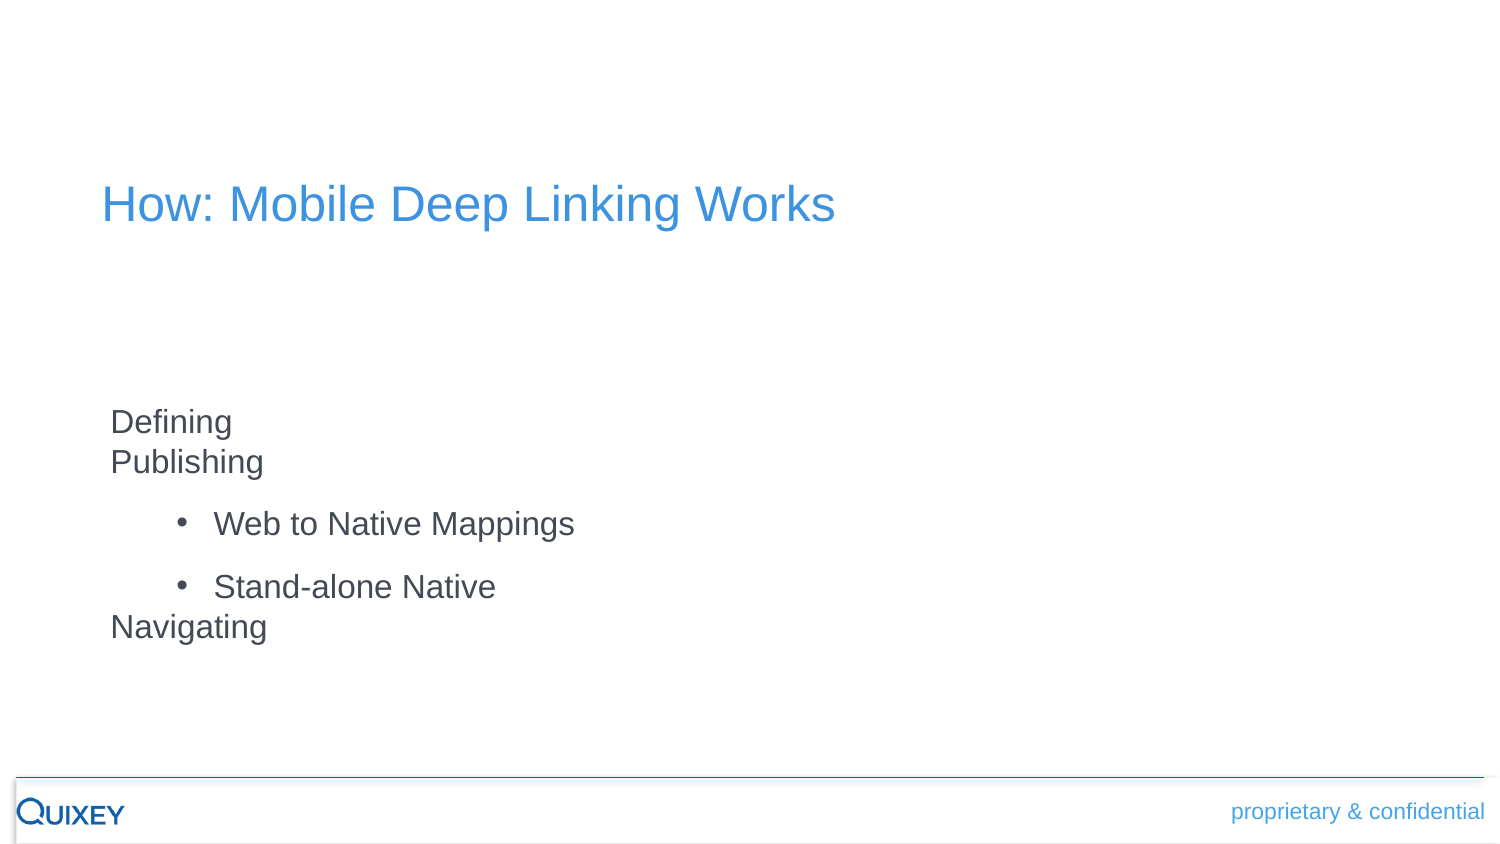

How: Mobile Deep Linking Works
 Defining
 Publishing
 Web to Native Mappings
 Stand-alone Native
 Navigating